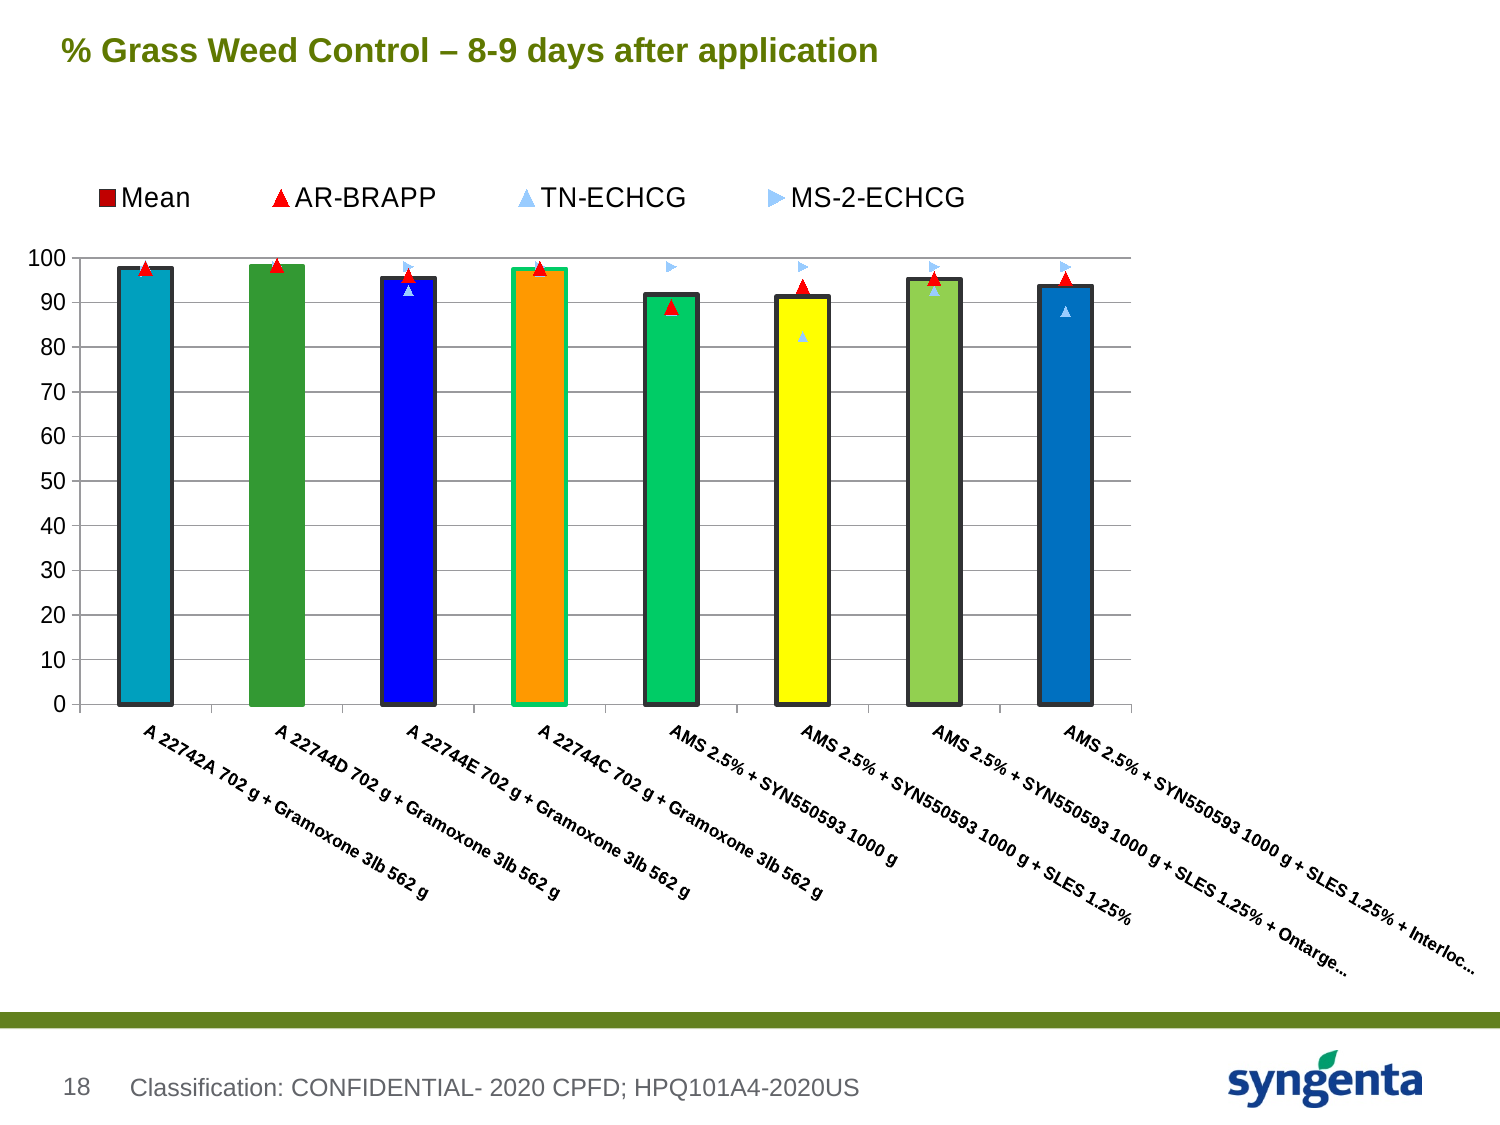

# % Grass Weed Control – 8-9 days after application

### Chart

| Category | Mean | AR-BRAPP | TN-ECHCG | MS-2-ECHCG |
|---|---|---|---|---|
| A 22742A 702 g + Gramoxone 3lb 562 g | 97.66666666666634 | 97.666666666666 | 98.33333333333299 | 97.0 |
| A 22744D 702 g + Gramoxone 3lb 562 g | 98.111111111111 | 98.33333333333299 | 98.0 | 98.0 |
| A 22744E 702 g + Gramoxone 3lb 562 g | 95.55555555555533 | 96.0 | 92.666666666666 | 98.0 |
| A 22744C 702 g + Gramoxone 3lb 562 g | 97.55555555555533 | 97.666666666666 | 97.0 | 98.0 |
| AMS 2.5% + SYN550593 1000 g | 91.77777777777767 | 89.0 | 88.33333333333299 | 98.0 |
| AMS 2.5% + SYN550593 1000 g + SLES 1.25% | 91.333333333333 | 93.666666666666 | 82.333333333333 | 98.0 |
| AMS 2.5% + SYN550593 1000 g + SLES 1.25% + Ontarget 0.5% | 95.333333333333 | 95.33333333333299 | 92.666666666666 | 98.0 |
| AMS 2.5% + SYN550593 1000 g + SLES 1.25% + Interlock 0.1% | 93.77777777777766 | 95.33333333333299 | 88.0 | 98.0 |
Classification: CONFIDENTIAL- 2020 CPFD; HPQ101A4-2020US